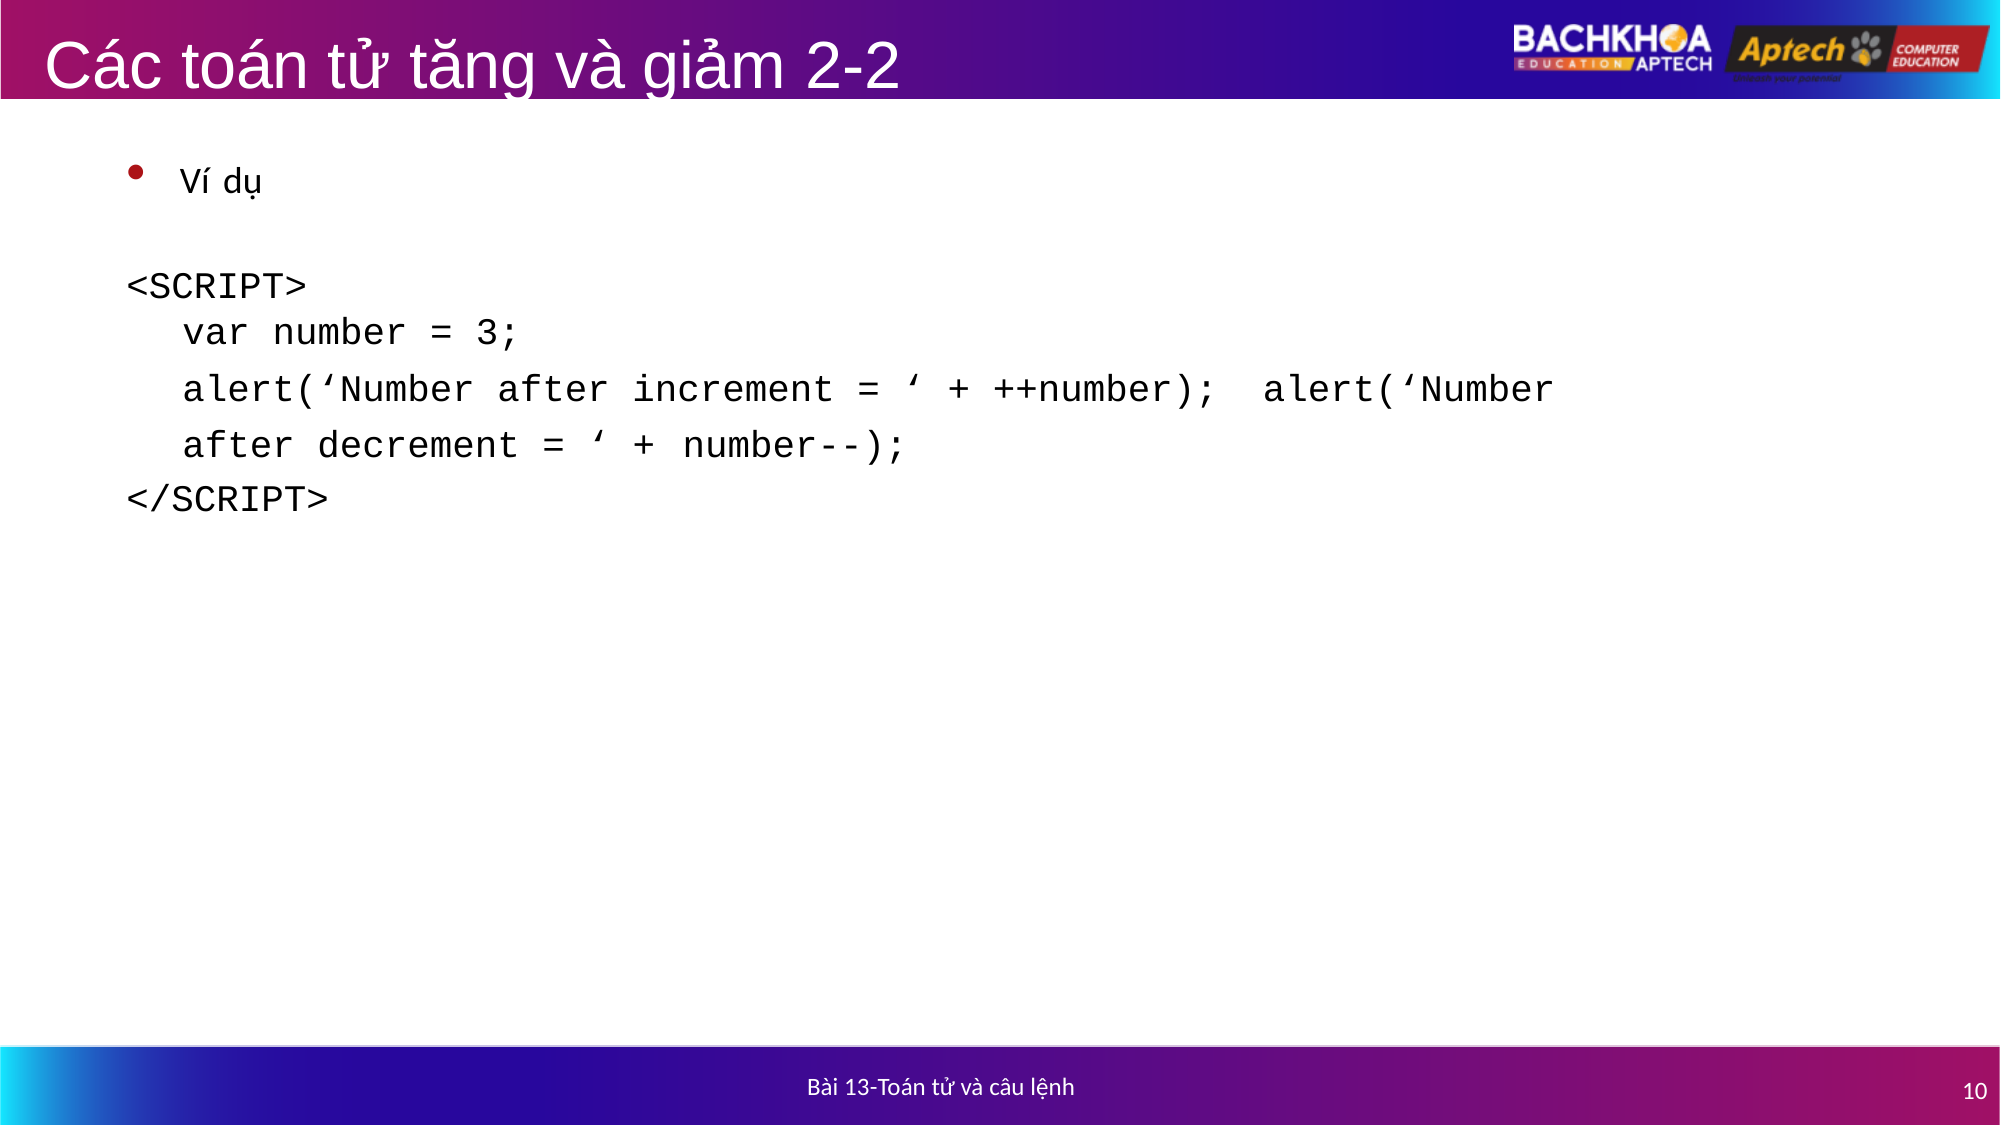

# Các toán tử tăng và giảm 2-2
Ví dụ
<SCRIPT>
var number = 3;
alert(‘Number after increment = ‘ + ++number);  alert(‘Number after decrement = ‘ + number--);
</SCRIPT>
Bài 13-Toán tử và câu lệnh
10